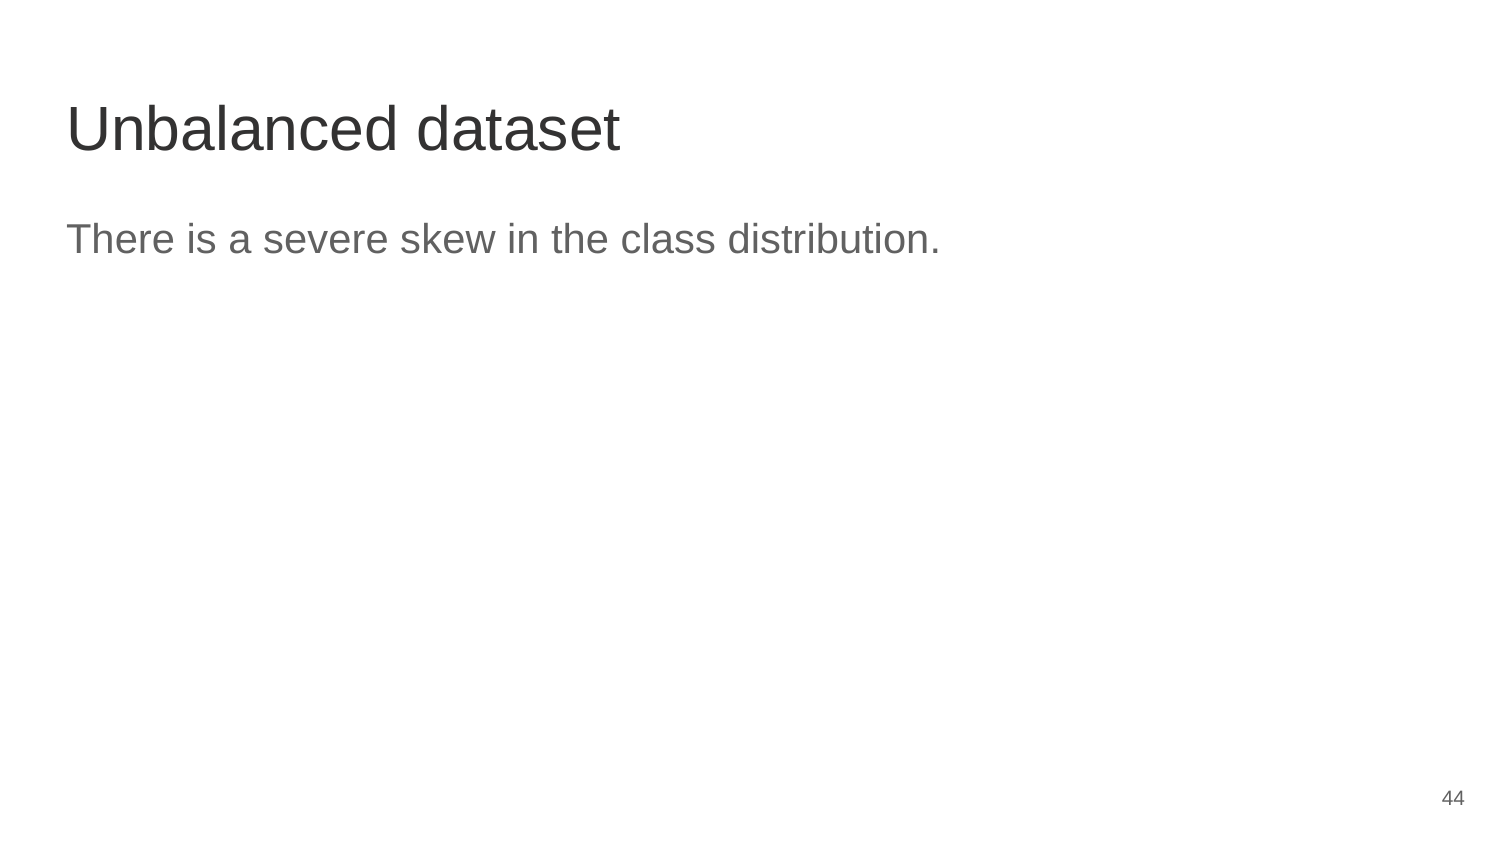

# Unbalanced dataset
There is a severe skew in the class distribution.
44